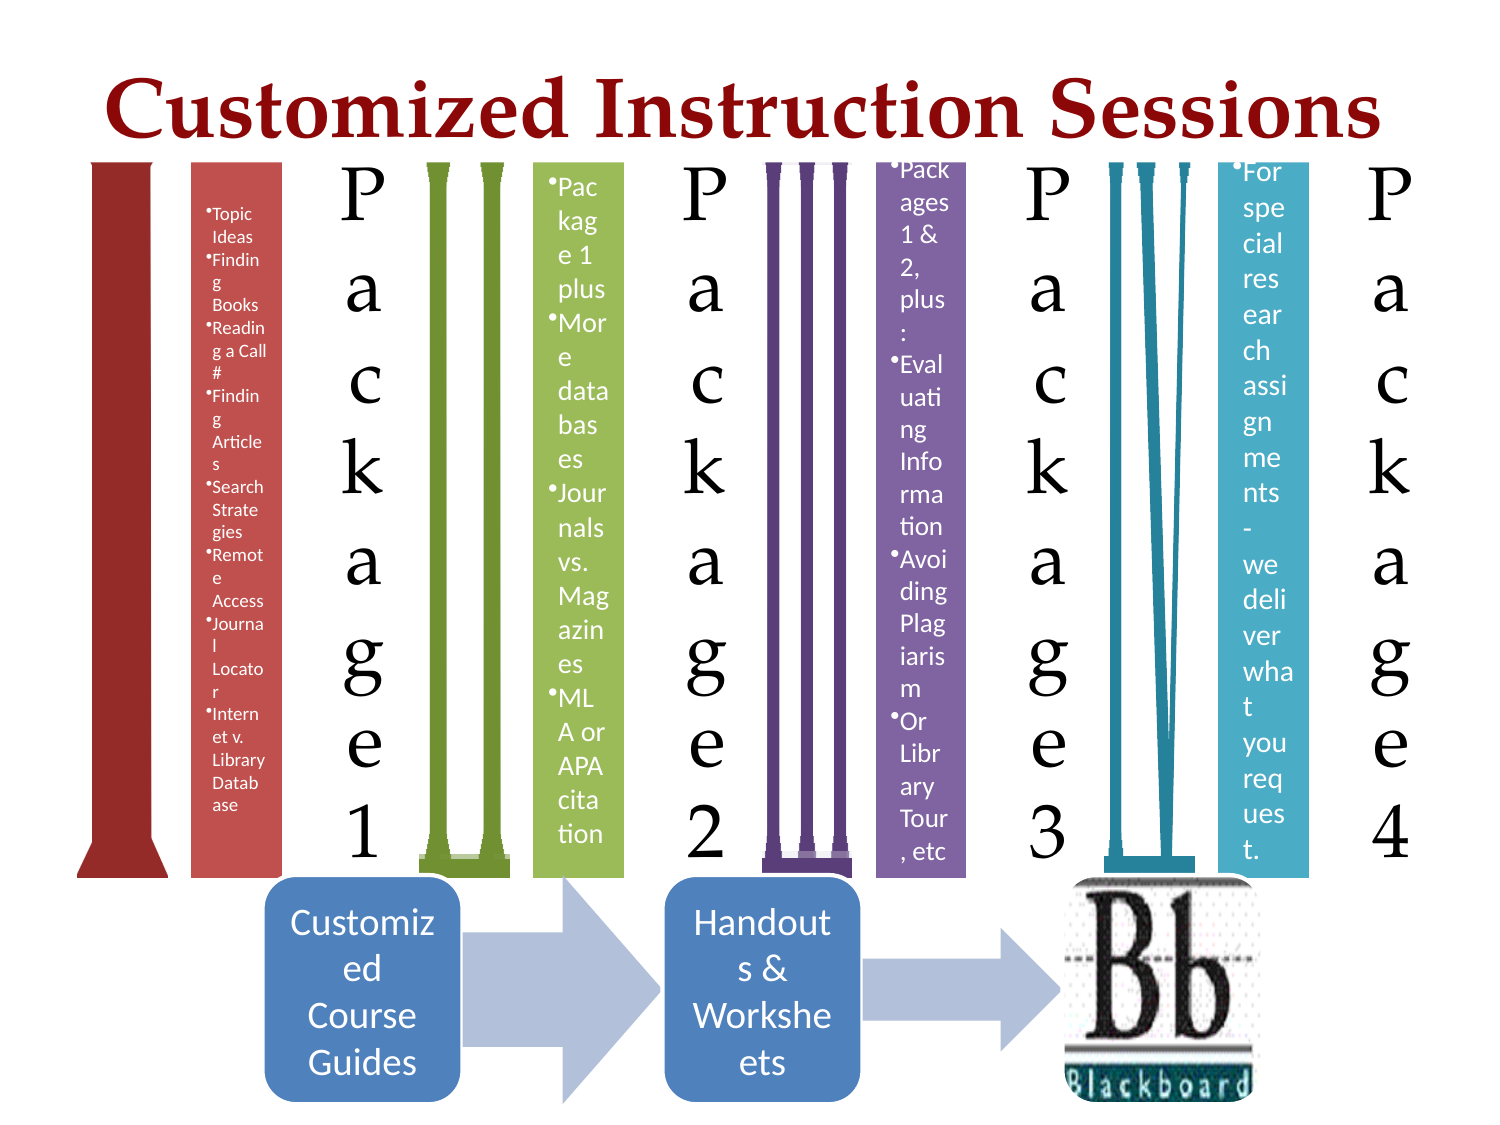

Customized Instruction Sessions
Package 1
Package 2
Package 3
Topic Ideas
Package 4
Finding Books
Reading a Call #
Finding Articles
Search Strategies
Remote Access
Journal Locator
Internet v. Library Database
Package 1 plus
More databases
Journals vs. Magazines
MLA or APA citation
Packages 1 & 2, plus:
Evaluating Information
Avoiding Plagiarism
Or Library Tour, etc
For special research assignments - we deliver what you request.
Customized Course Guides
Handouts & Worksheets